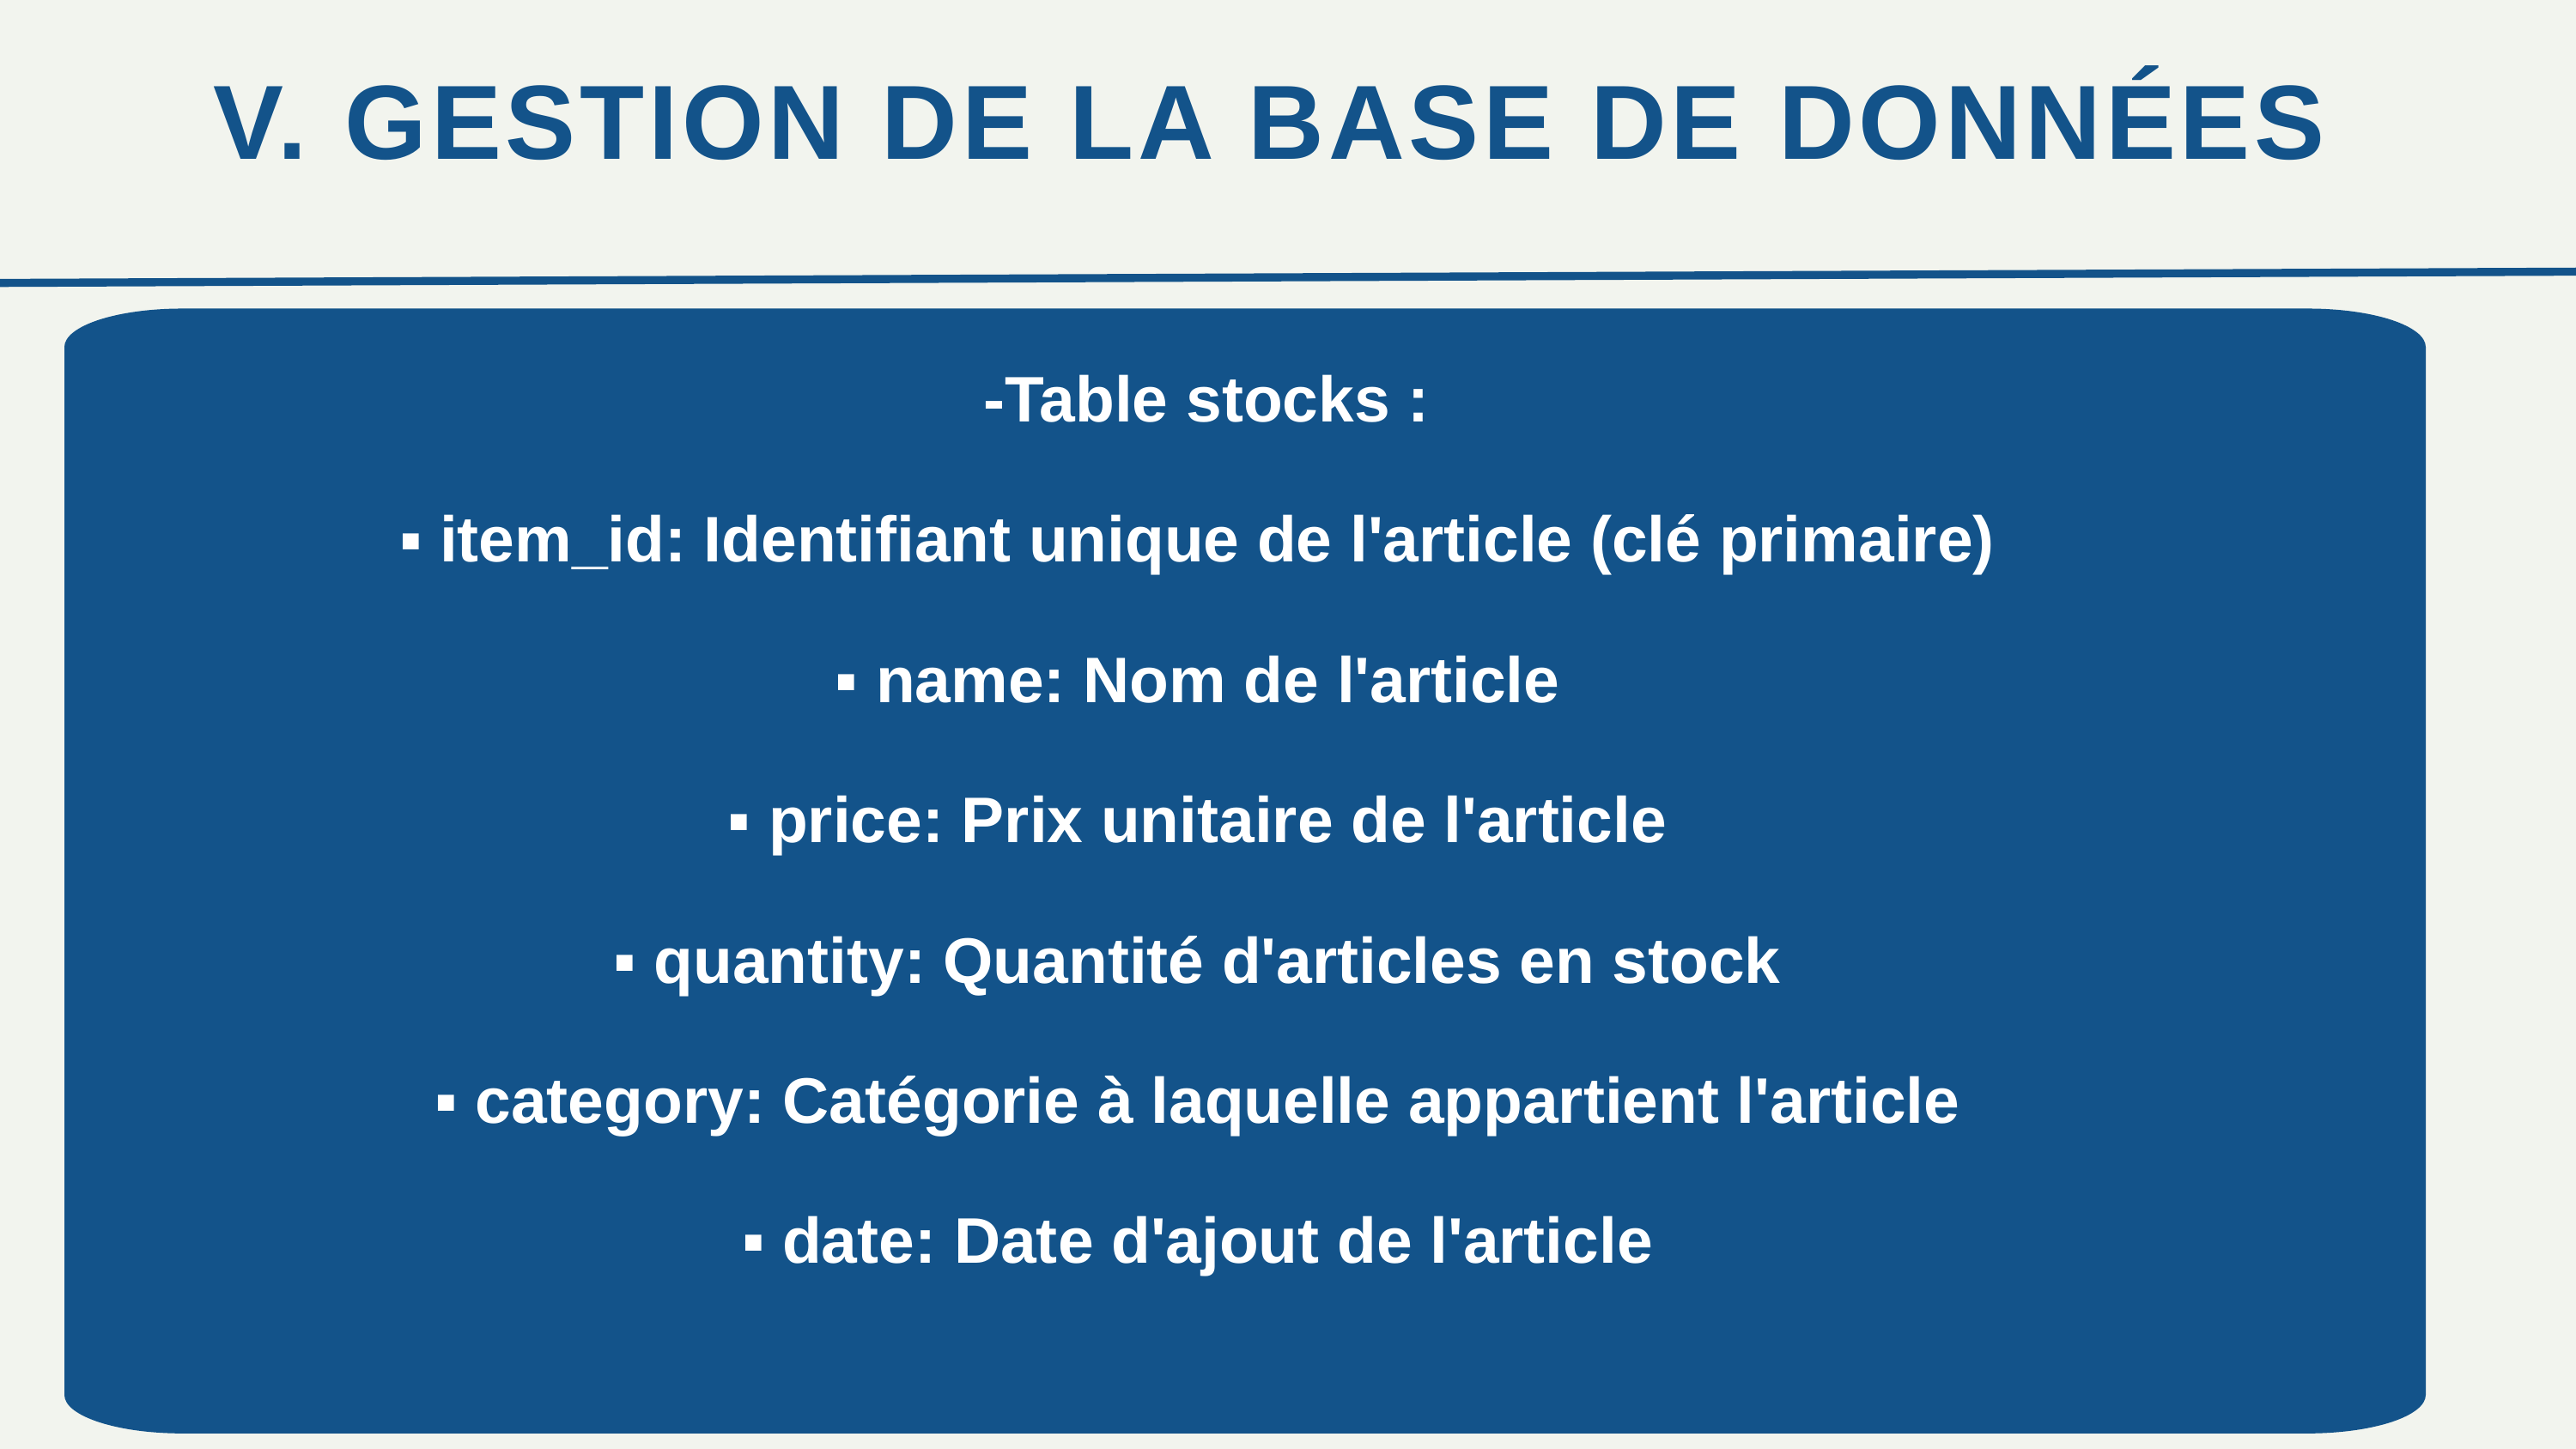

V. GESTION DE LA BASE DE DONNÉES

 -Table stocks :

▪ item_id: Identifiant unique de l'article (clé primaire)

▪ name: Nom de l'article

▪ price: Prix unitaire de l'article

▪ quantity: Quantité d'articles en stock

▪ category: Catégorie à laquelle appartient l'article

▪ date: Date d'ajout de l'article